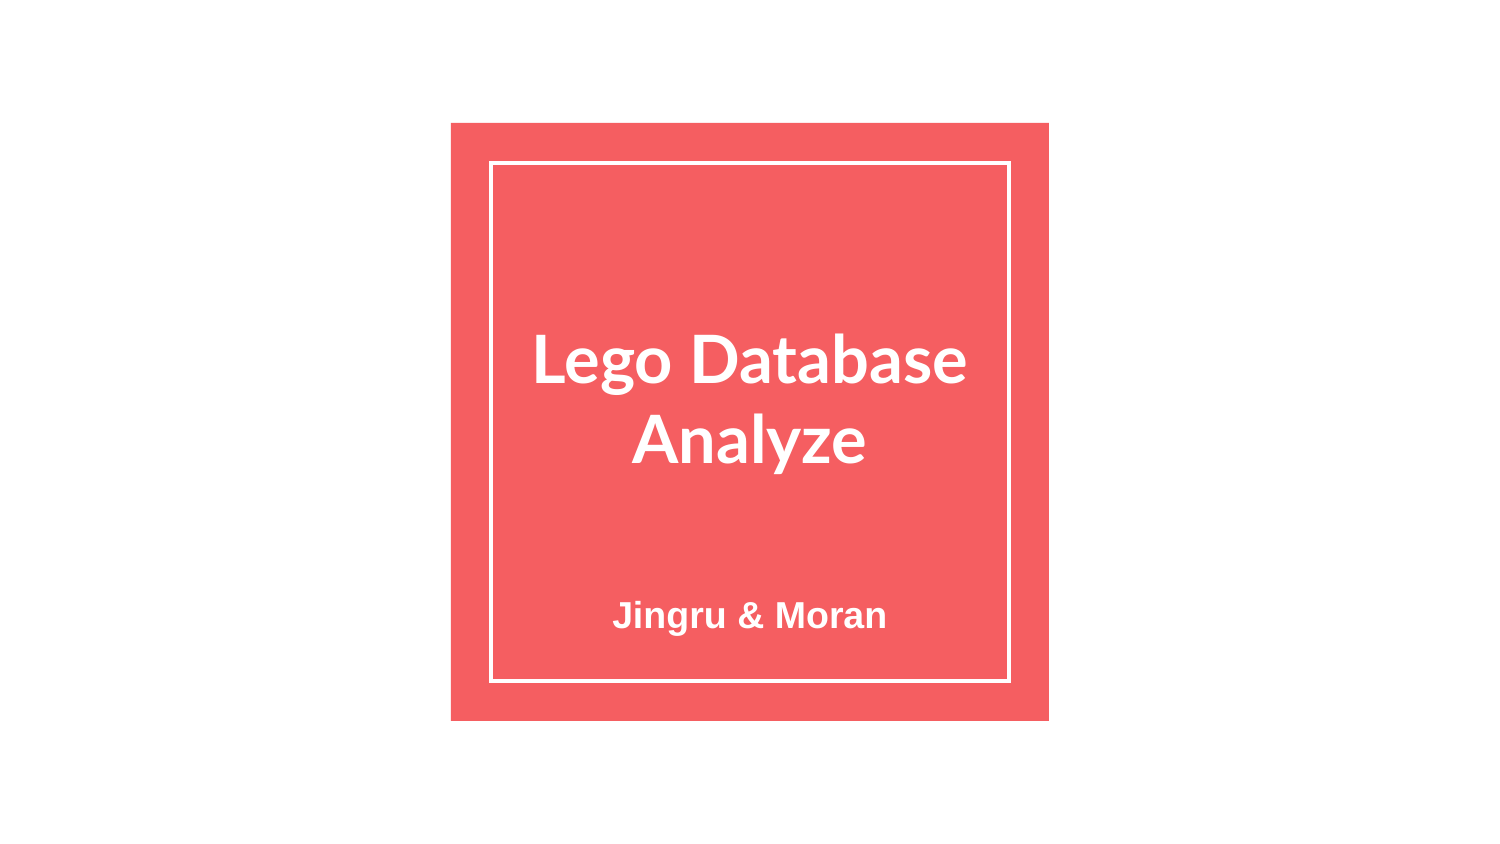

# Lego Database Analyze
Jingru & Moran